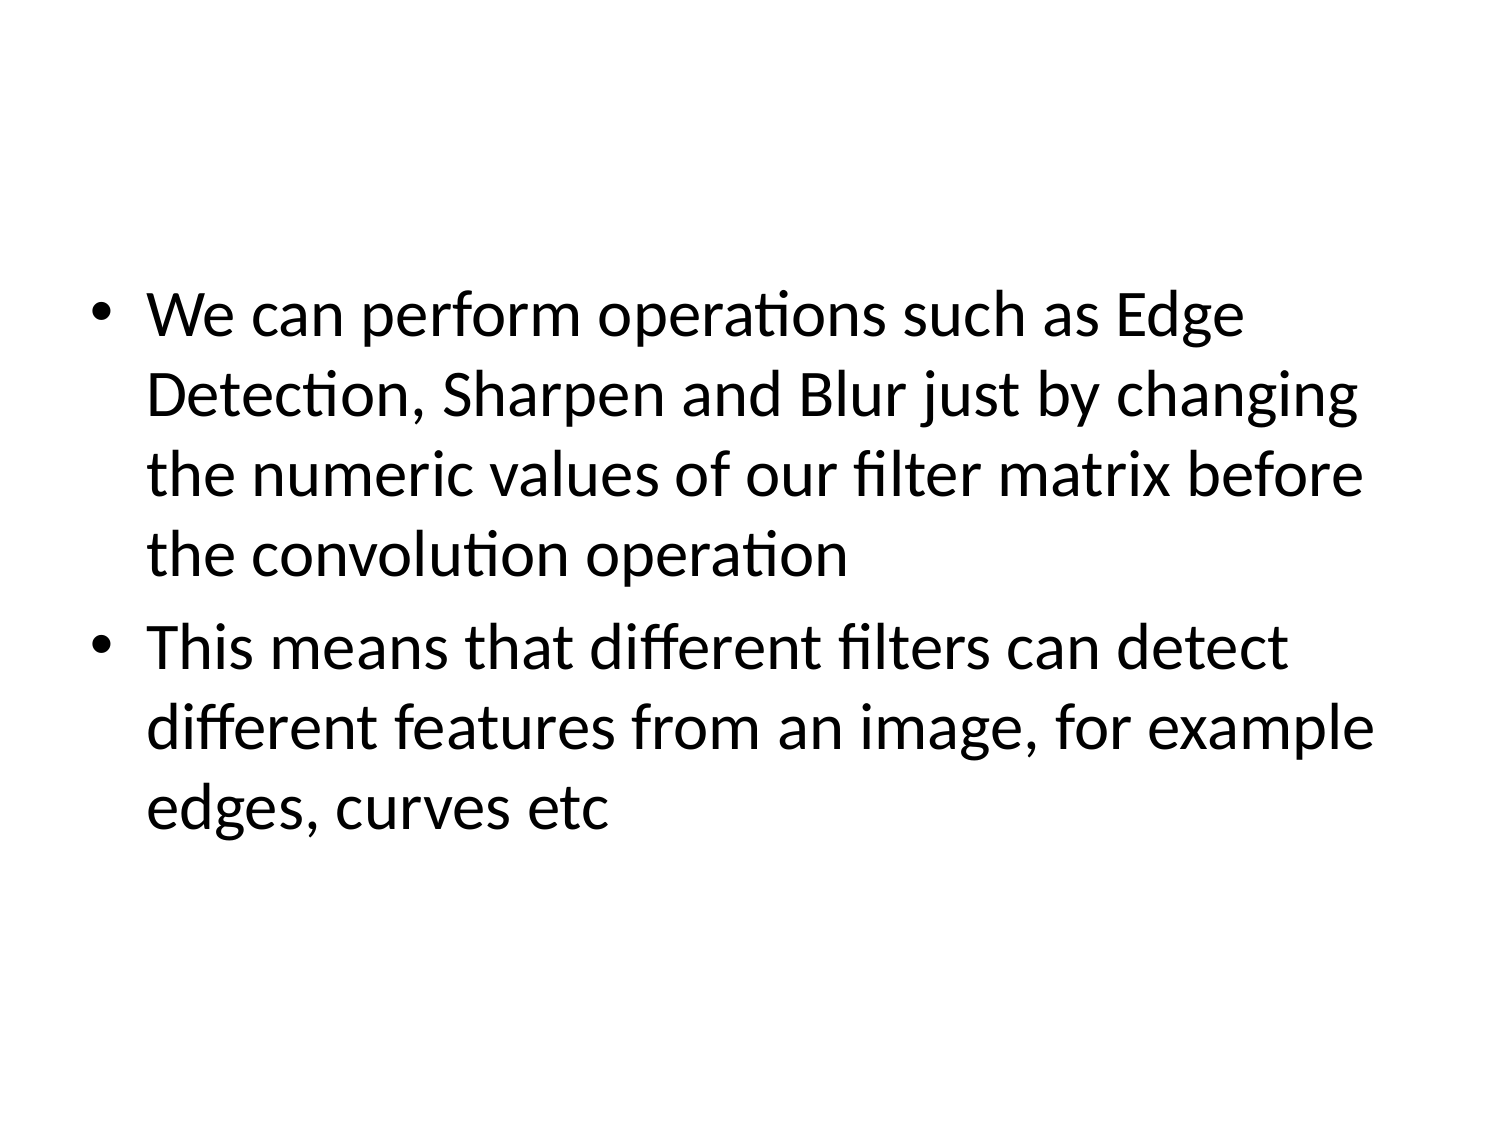

We can perform operations such as Edge Detection, Sharpen and Blur just by changing the numeric values of our filter matrix before the convolution operation
This means that different filters can detect different features from an image, for example edges, curves etc